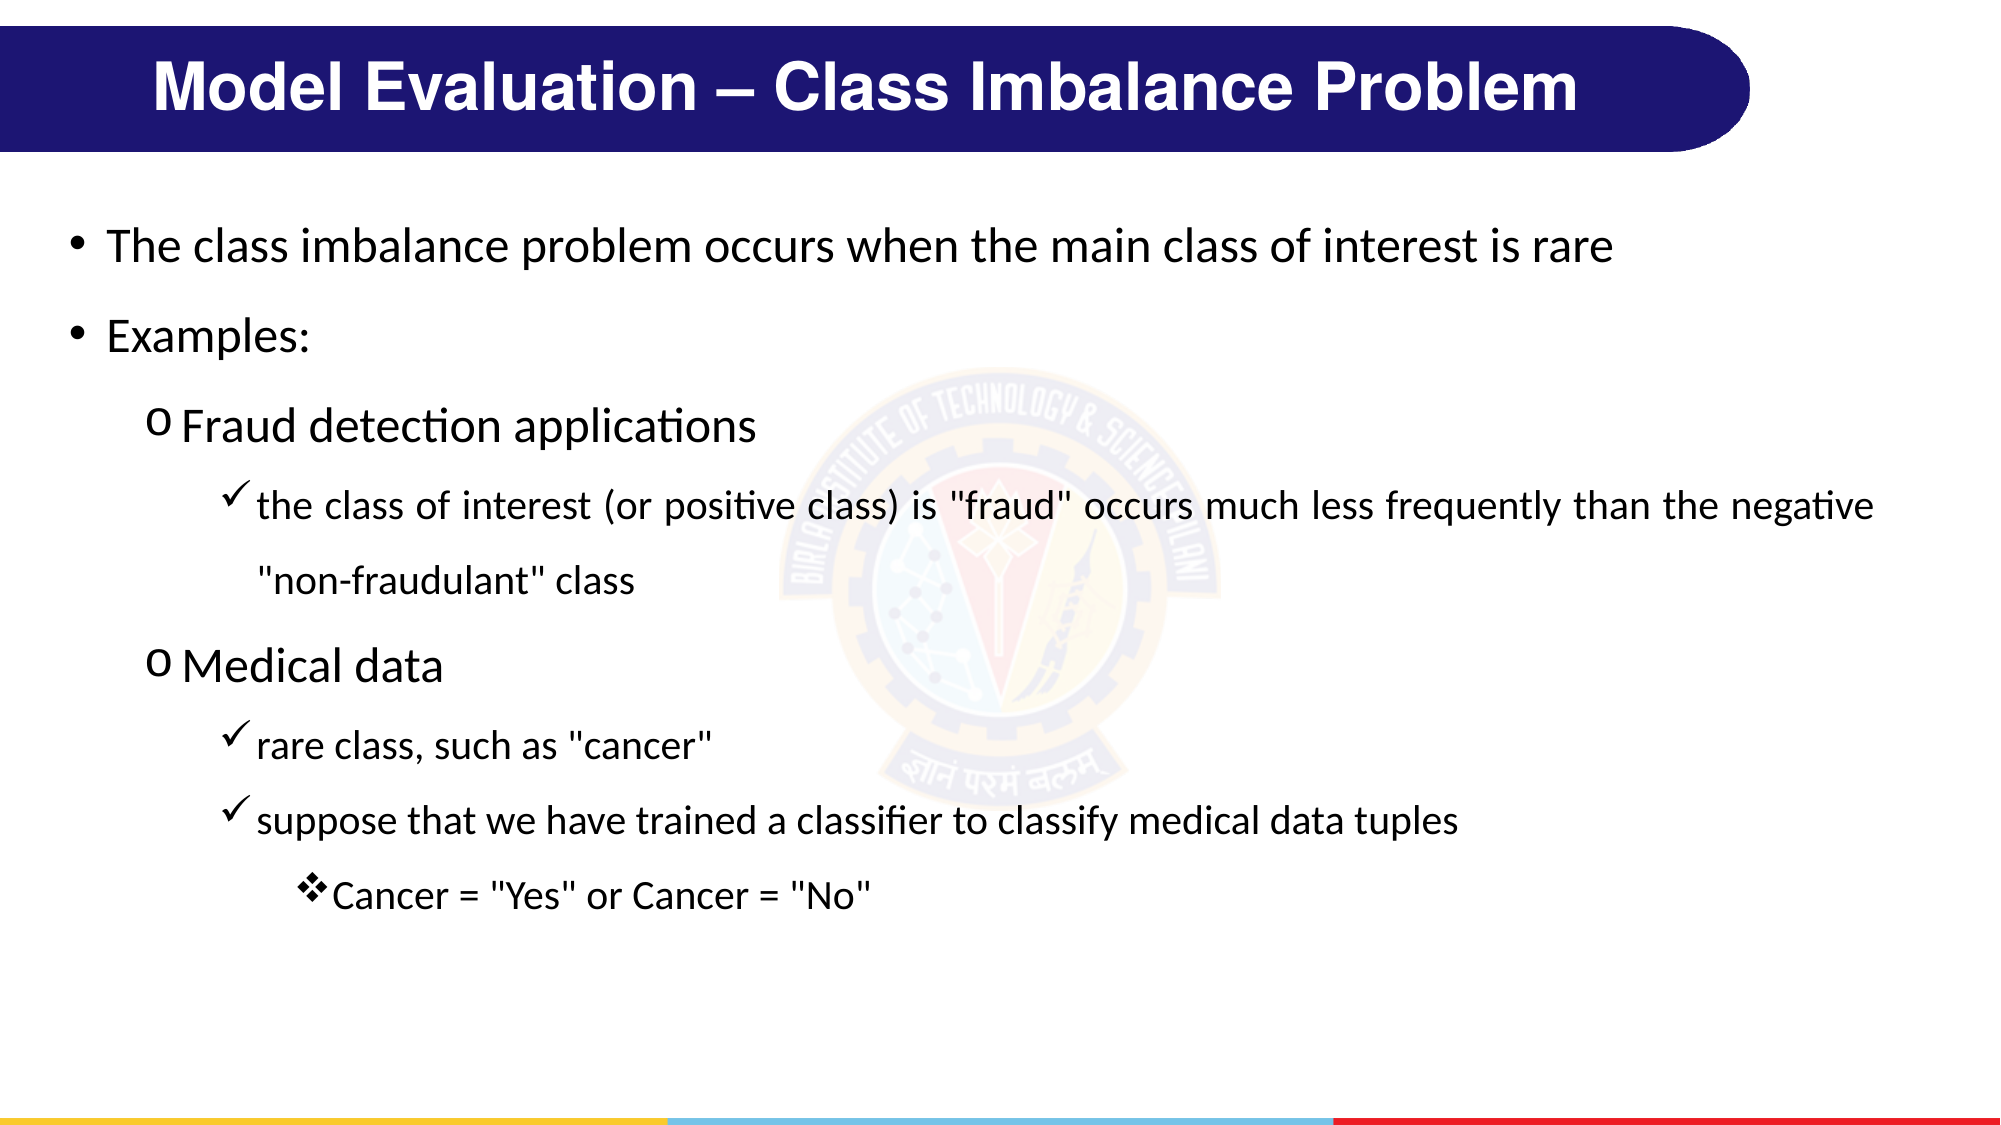

# Model Evaluation – Class Imbalance Problem
The class imbalance problem occurs when the main class of interest is rare
Examples:
Fraud detection applications
the class of interest (or positive class) is "fraud" occurs much less frequently than the negative "non-fraudulant" class
Medical data
rare class, such as "cancer"
suppose that we have trained a classifier to classify medical data tuples
Cancer = "Yes" or Cancer = "No"